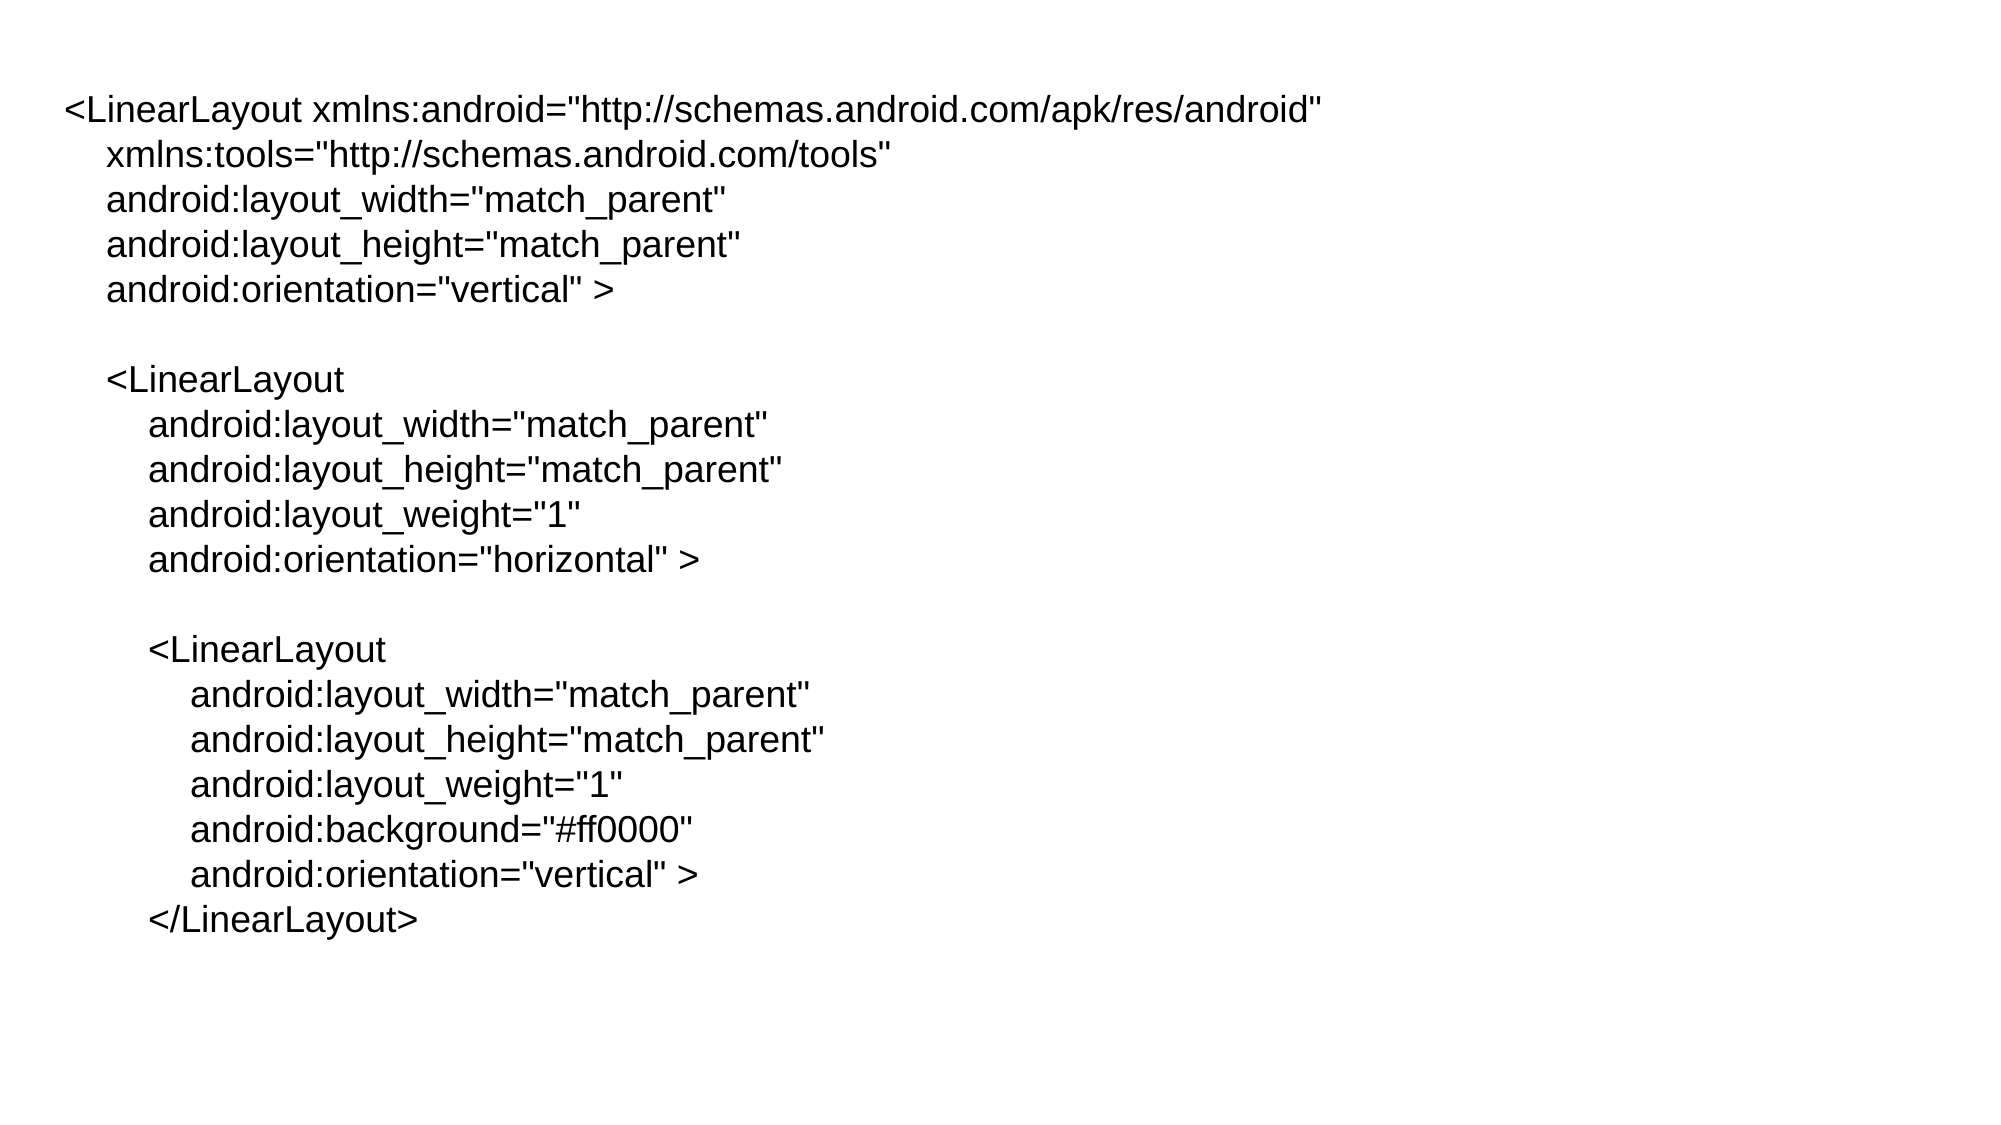

<LinearLayout xmlns:android="http://schemas.android.com/apk/res/android"
    xmlns:tools="http://schemas.android.com/tools"
    android:layout_width="match_parent"
    android:layout_height="match_parent"
    android:orientation="vertical" >

    <LinearLayout
        android:layout_width="match_parent"
        android:layout_height="match_parent"
        android:layout_weight="1"
        android:orientation="horizontal" >

        <LinearLayout
            android:layout_width="match_parent"
            android:layout_height="match_parent"
            android:layout_weight="1"
            android:background="#ff0000"
            android:orientation="vertical" >
        </LinearLayout>